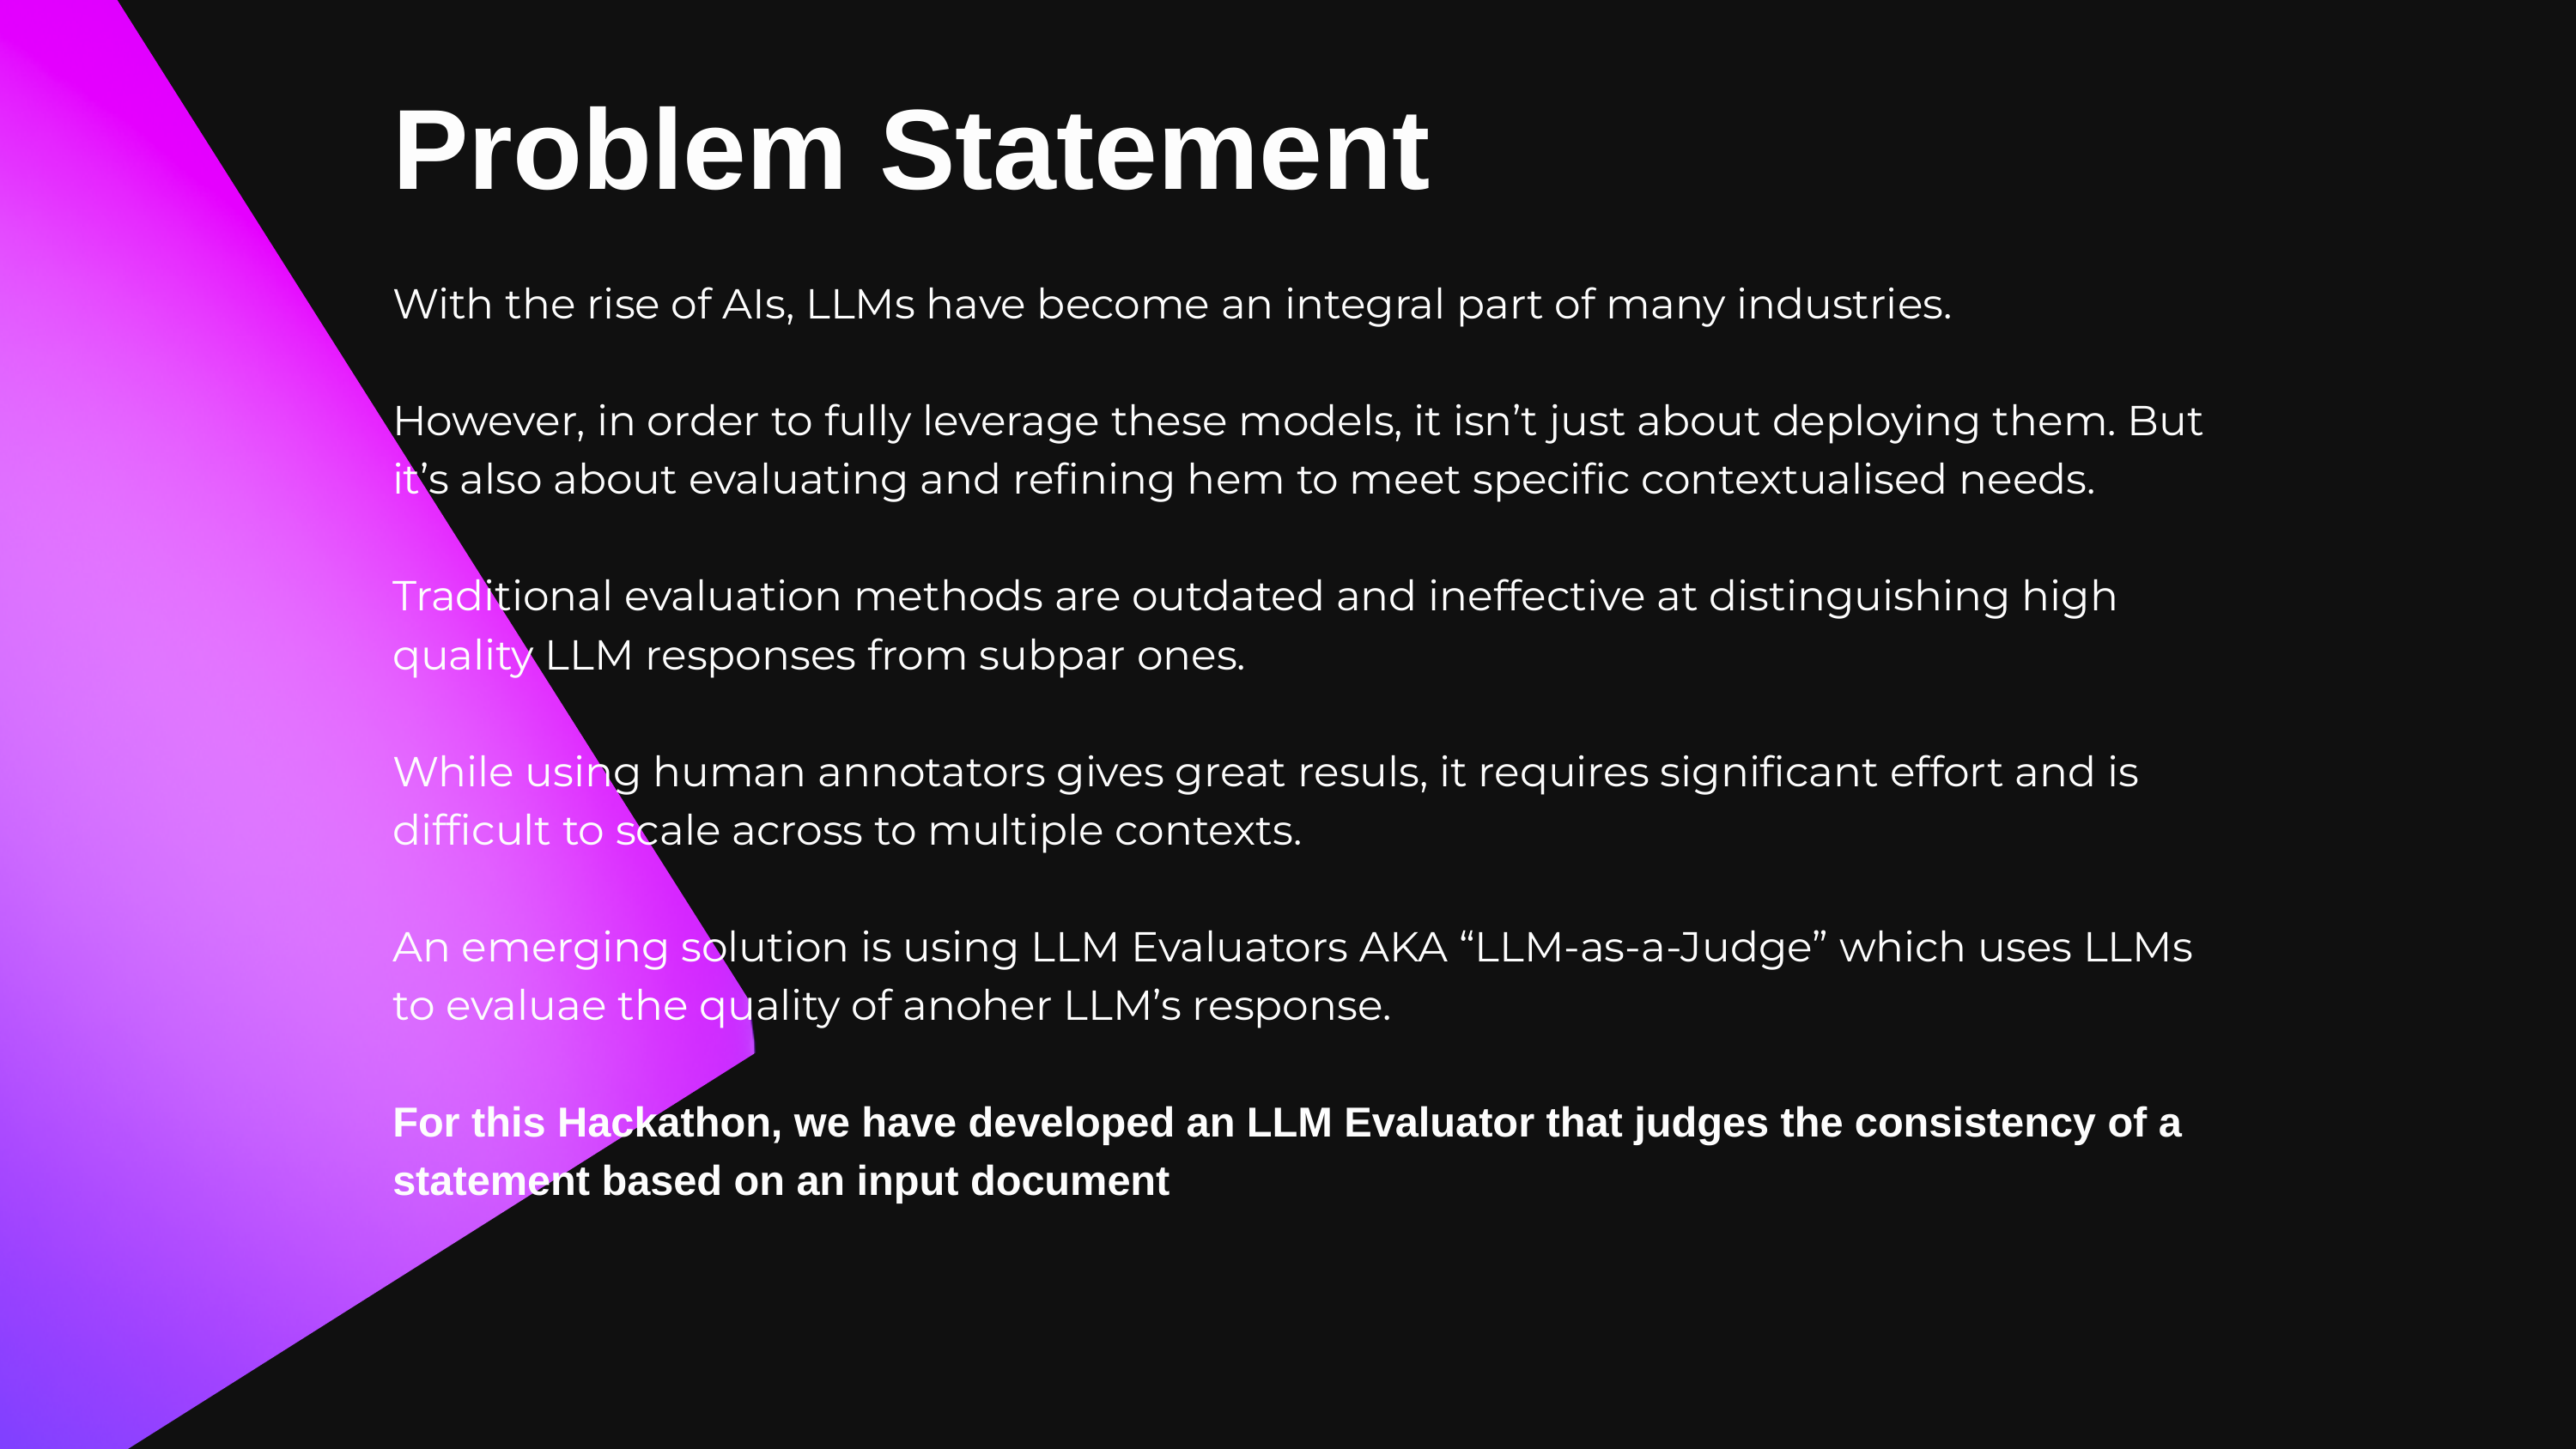

Problem Statement
With the rise of AIs, LLMs have become an integral part of many industries.

However, in order to fully leverage these models, it isn’t just about deploying them. But it’s also about evaluating and refining hem to meet specific contextualised needs.

Traditional evaluation methods are outdated and ineffective at distinguishing high quality LLM responses from subpar ones.

While using human annotators gives great resuls, it requires significant effort and is difficult to scale across to multiple contexts.

An emerging solution is using LLM Evaluators AKA “LLM-as-a-Judge” which uses LLMs to evaluae the quality of anoher LLM’s response.

For this Hackathon, we have developed an LLM Evaluator that judges the consistency of a statement based on an input document